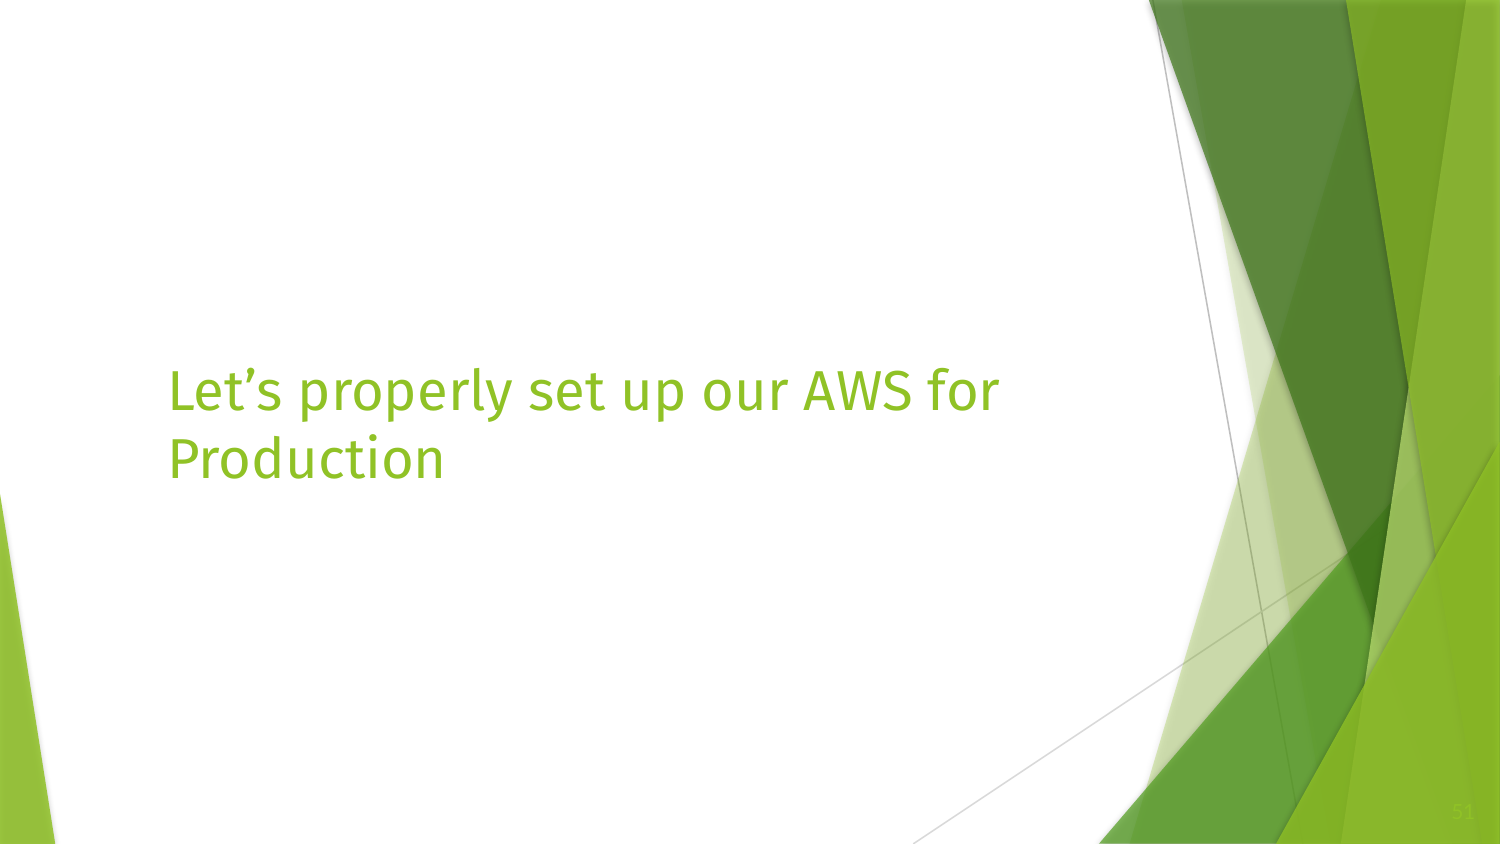

Let’s properly set up our AWS for Production
51